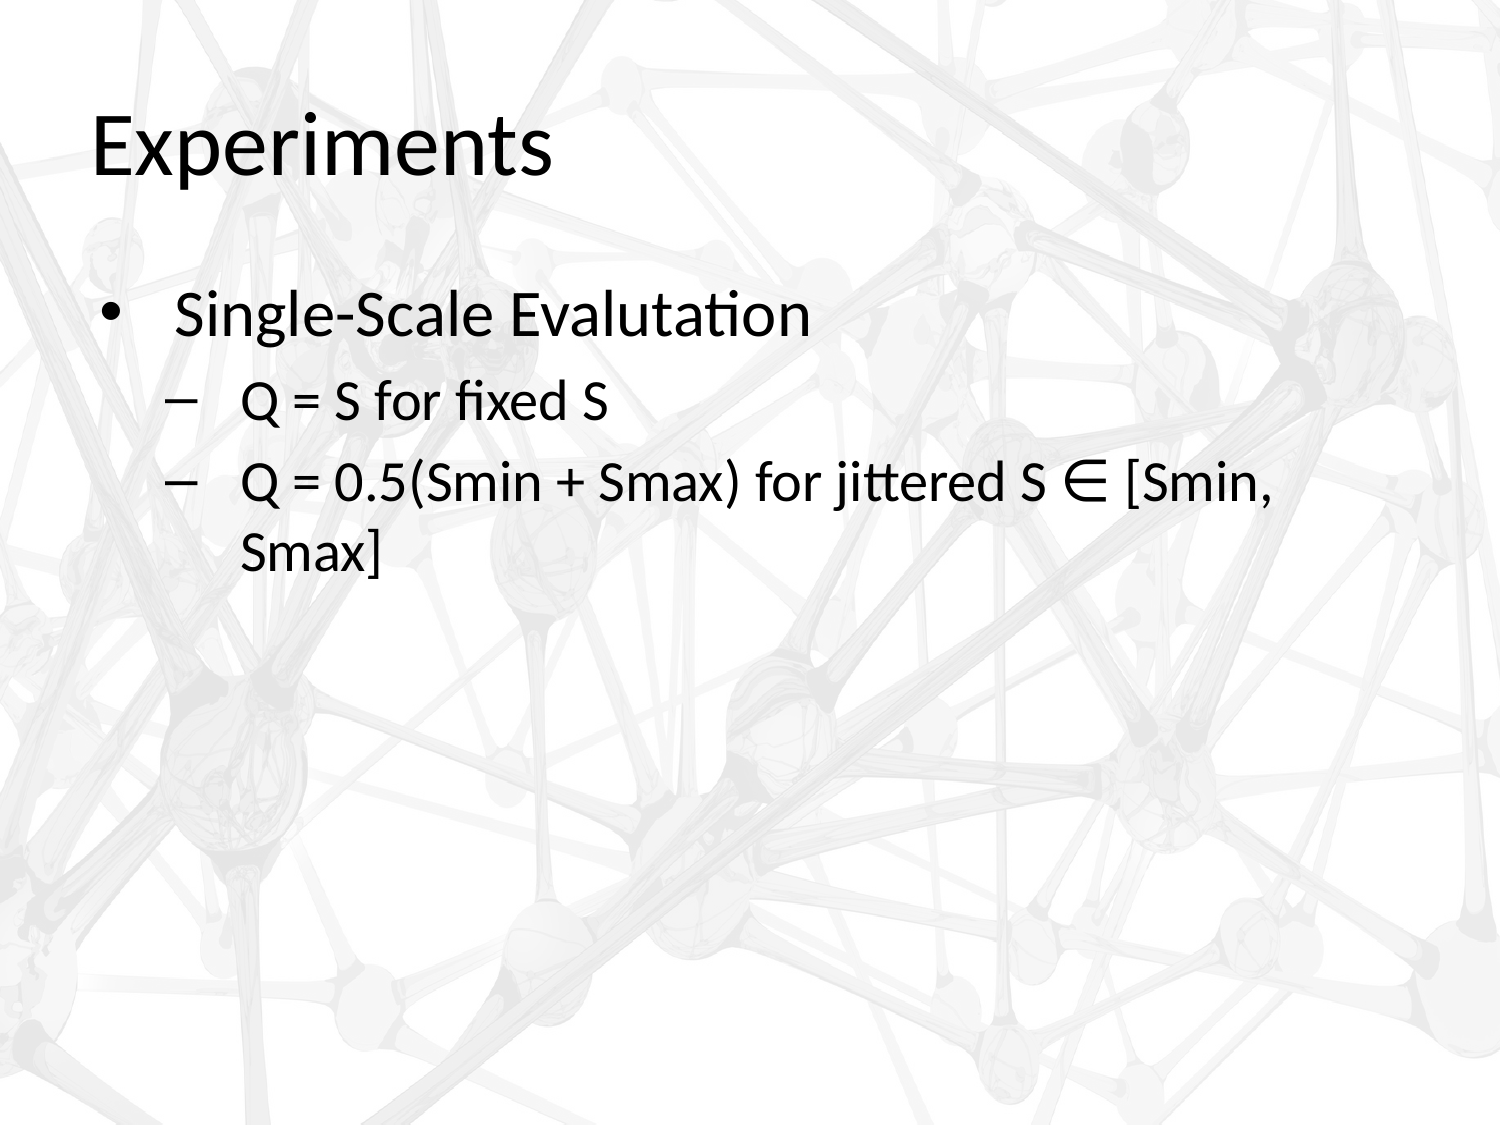

# Experiments
Single-Scale Evalutation
Q = S for fixed S
Q = 0.5(Smin + Smax) for jittered S ∈ [Smin, Smax]